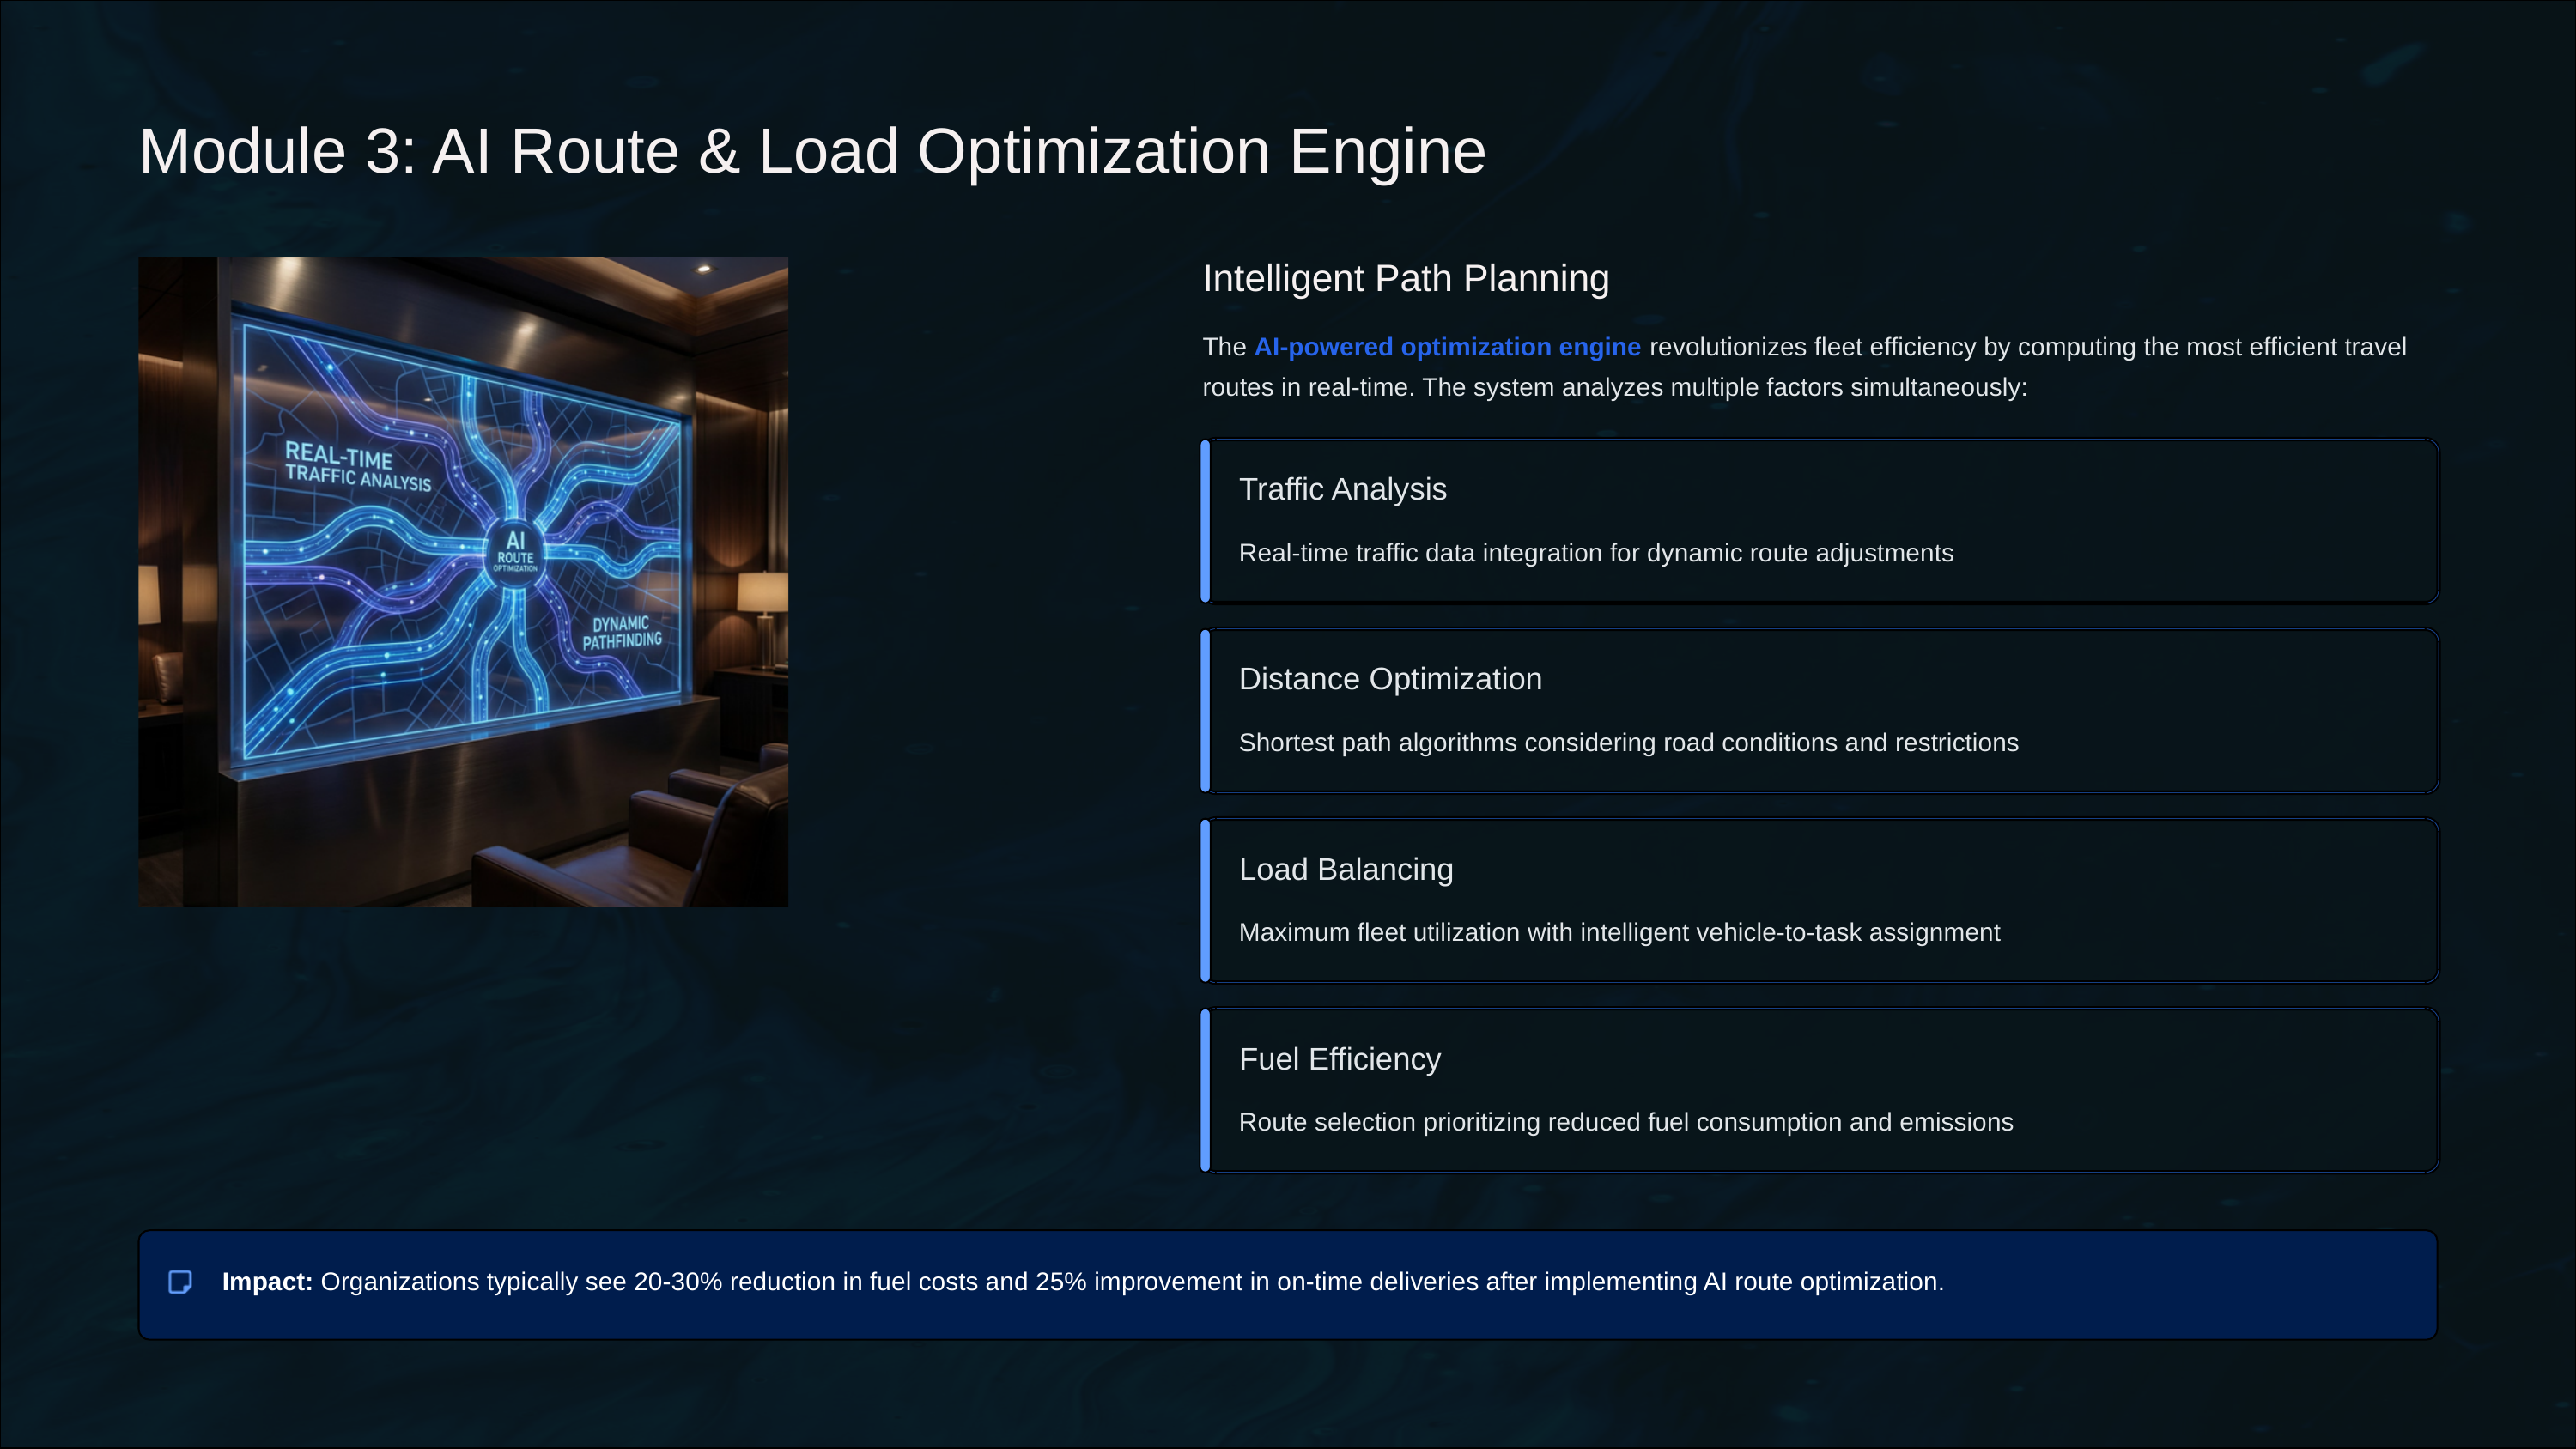

Module 3: AI Route & Load Optimization Engine
Intelligent Path Planning

The AI-powered optimization engine revolutionizes fleet efficiency by computing the most efficient travel routes in real-time. The system analyzes multiple factors simultaneously:

Traffic Analysis
Real-time traffic data integration for dynamic route adjustments

Distance Optimization
Shortest path algorithms considering road conditions and restrictions

Load Balancing
Maximum fleet utilization with intelligent vehicle-to-task assignment

Fuel Efficiency
Route selection prioritizing reduced fuel consumption and emissions

Impact: Organizations typically see 20-30% reduction in fuel costs and 25% improvement in on-time deliveries after implementing AI route optimization.